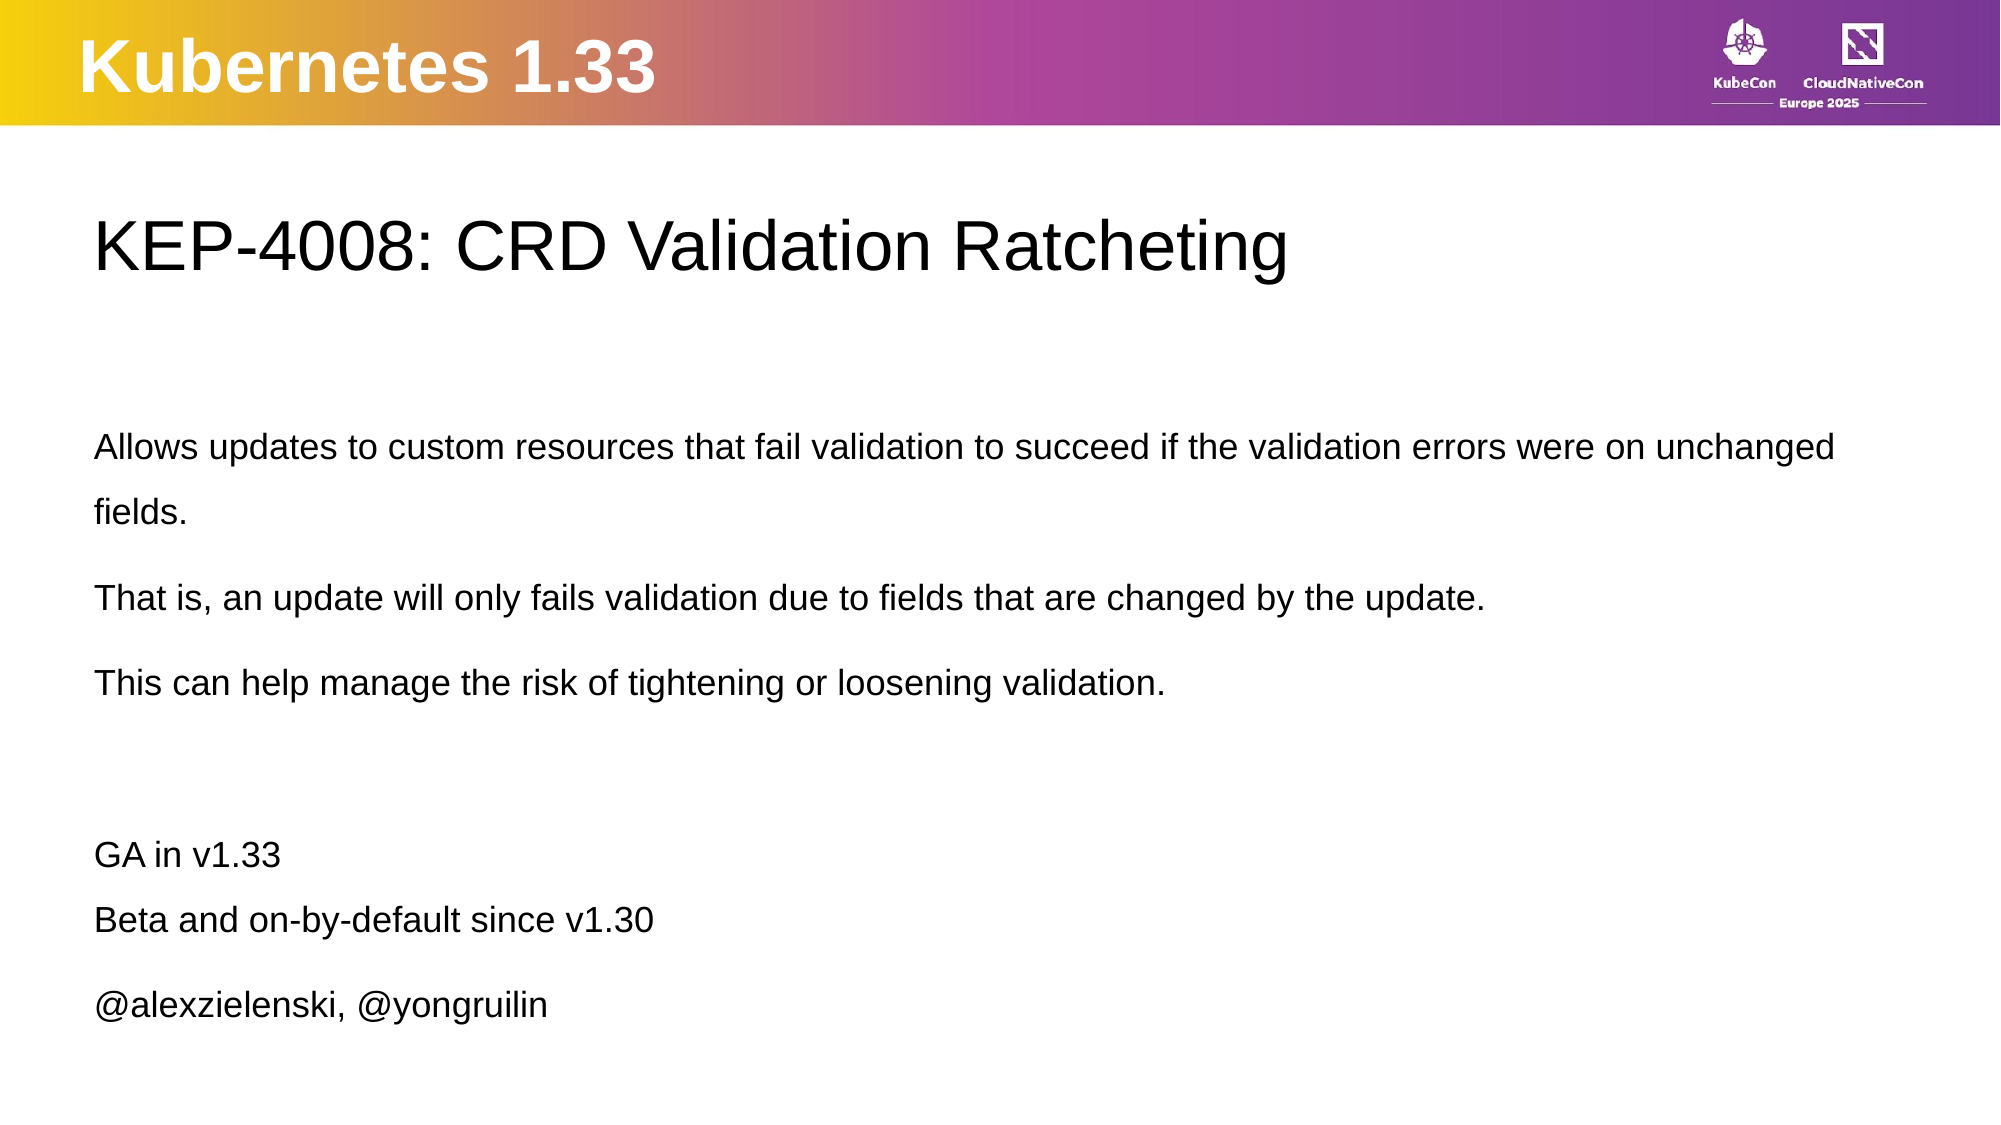

Kubernetes 1.33
KEP-4008: CRD Validation Ratcheting
Allows updates to custom resources that fail validation to succeed if the validation errors were on unchanged fields.
That is, an update will only fails validation due to fields that are changed by the update.
This can help manage the risk of tightening or loosening validation.

GA in v1.33
Beta and on-by-default since v1.30
@alexzielenski, @yongruilin